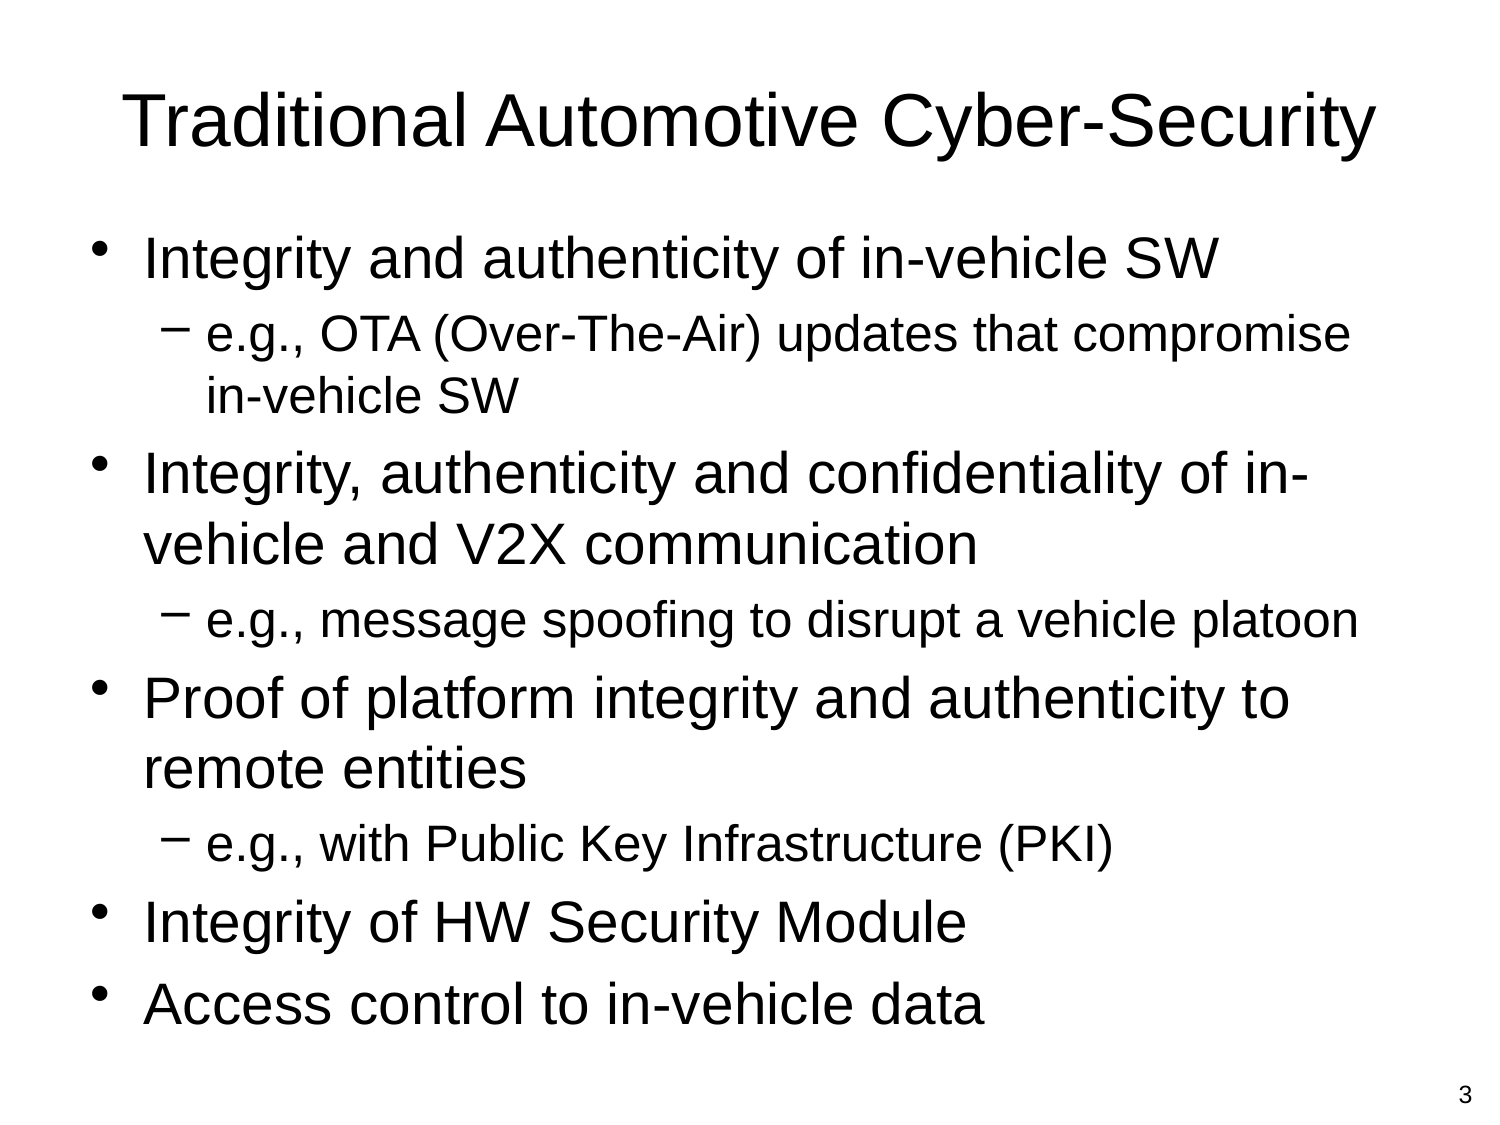

# Traditional Automotive Cyber-Security
Integrity and authenticity of in-vehicle SW
e.g., OTA (Over-The-Air) updates that compromise in-vehicle SW
Integrity, authenticity and confidentiality of in-vehicle and V2X communication
e.g., message spoofing to disrupt a vehicle platoon
Proof of platform integrity and authenticity to remote entities
e.g., with Public Key Infrastructure (PKI)
Integrity of HW Security Module
Access control to in-vehicle data
3